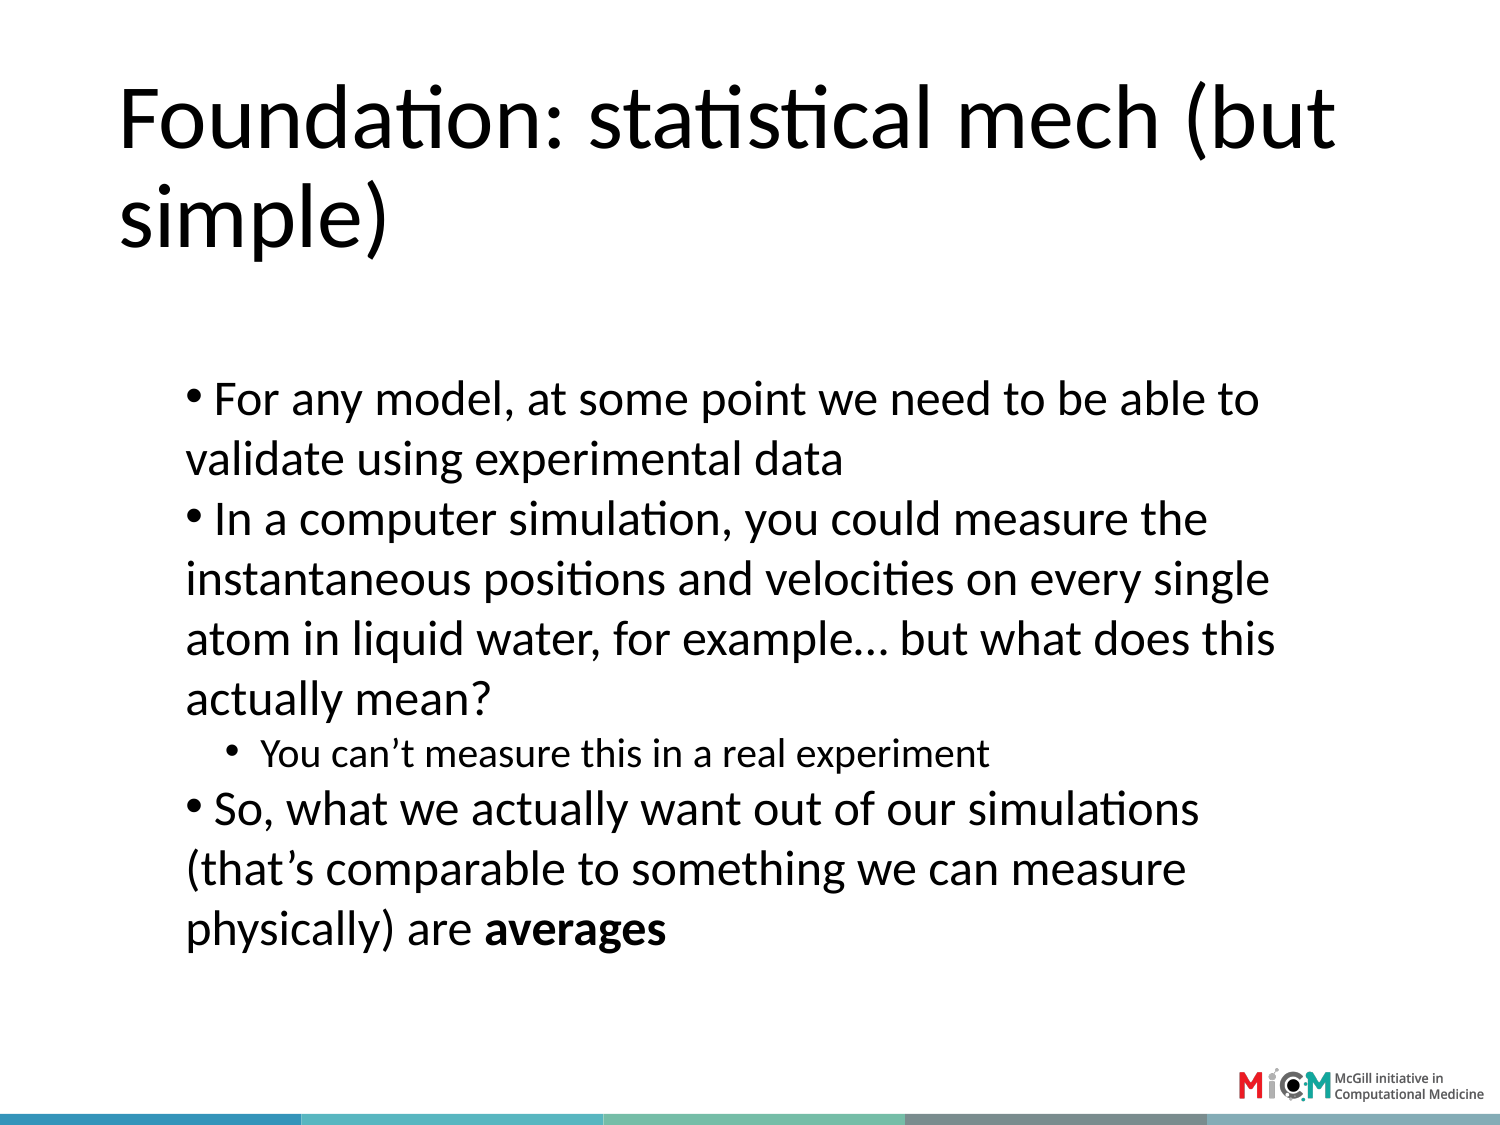

# Foundation: statistical mech (but simple)
 For any model, at some point we need to be able to validate using experimental data
 In a computer simulation, you could measure the instantaneous positions and velocities on every single atom in liquid water, for example… but what does this actually mean?
You can’t measure this in a real experiment
 So, what we actually want out of our simulations (that’s comparable to something we can measure physically) are averages

9